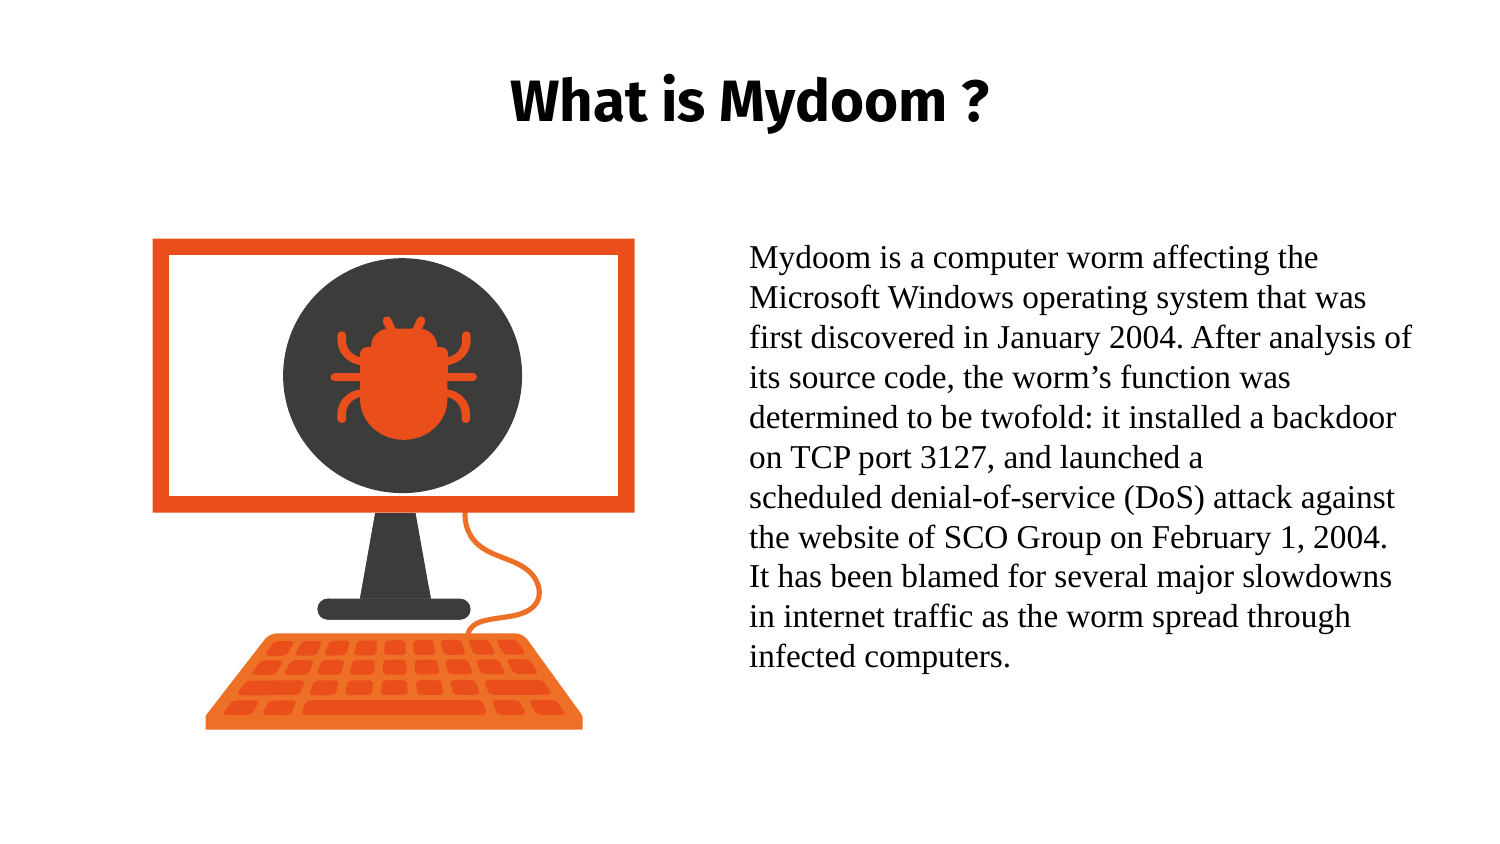

# What is Mydoom ?
Mydoom is a computer worm affecting the Microsoft Windows operating system that was first discovered in January 2004. After analysis of its source code, the worm’s function was determined to be twofold: it installed a backdoor on TCP port 3127, and launched a  scheduled denial-of-service (DoS) attack against the website of SCO Group on February 1, 2004.
It has been blamed for several major slowdowns in internet traffic as the worm spread through infected computers.